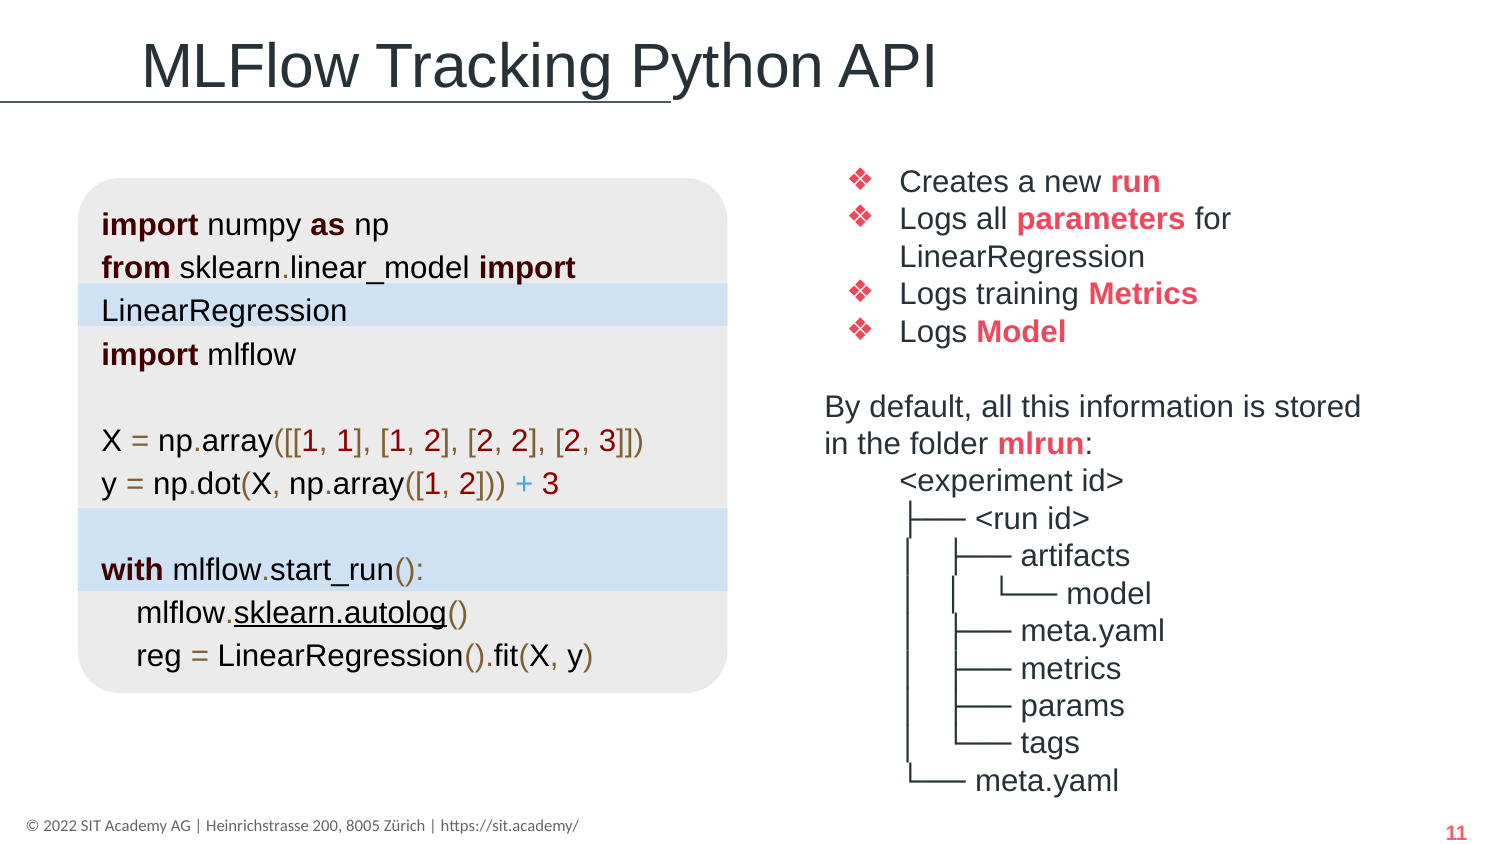

MLFlow Tracking Python API
Creates a new run
Logs all parameters for LinearRegression
Logs training Metrics
Logs Model

By default, all this information is stored in the folder mlrun:
<experiment id>
├── <run id>
│   ├── artifacts
│   │   └── model
│   ├── meta.yaml
│   ├── metrics
│   ├── params
│   └── tags
└── meta.yaml

# import numpy as np
from sklearn.linear_model import LinearRegression
import mlflow

X = np.array([[1, 1], [1, 2], [2, 2], [2, 3]])
y = np.dot(X, np.array([1, 2])) + 3

with mlflow.start_run():
    mlflow.sklearn.autolog()
    reg = LinearRegression().fit(X, y)